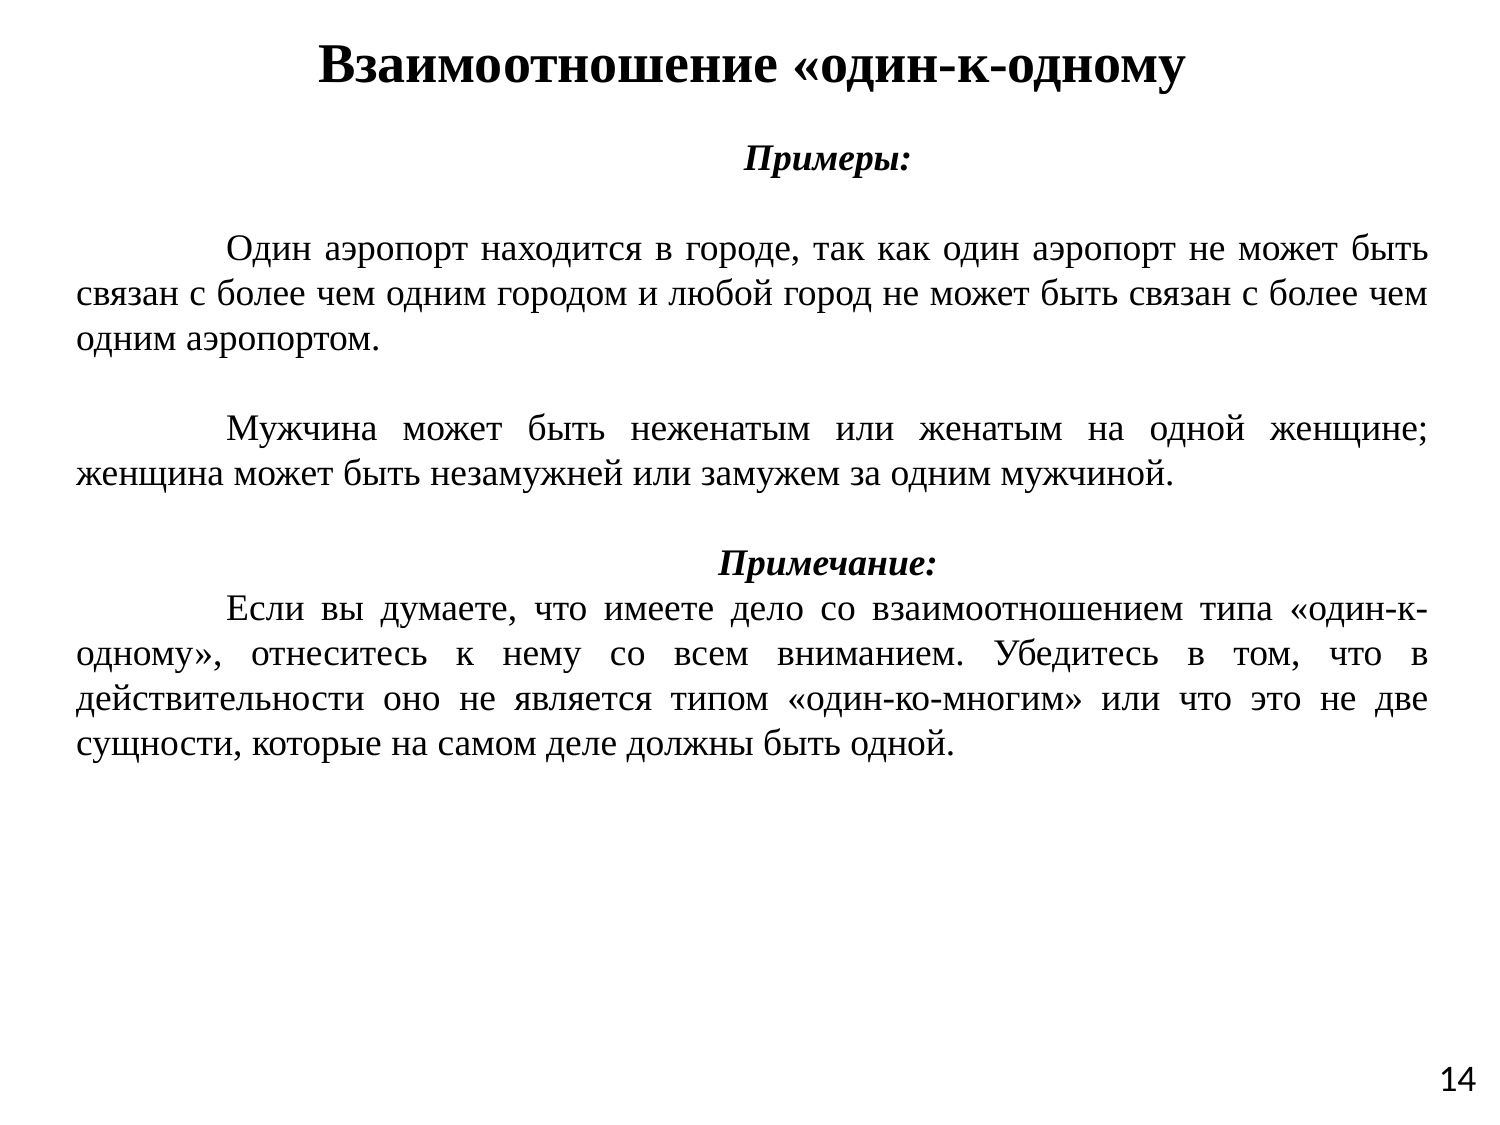

# Взаимоотношение «один-к-одному
	Примеры:

	Один аэропорт находится в городе, так как один аэропорт не может быть связан с более чем одним городом и любой город не может быть связан с более чем одним аэропортом.

	Мужчина может быть неженатым или женатым на одной женщине; женщина может быть незамужней или замужем за одним мужчиной.

	Примечание:
	Если вы думаете, что имеете дело со взаимоотношением типа «один-к-одному», отнеситесь к нему со всем вниманием. Убедитесь в том, что в действительности оно не является типом «один-ко-многим» или что это не две сущности, которые на самом деле должны быть одной.
14